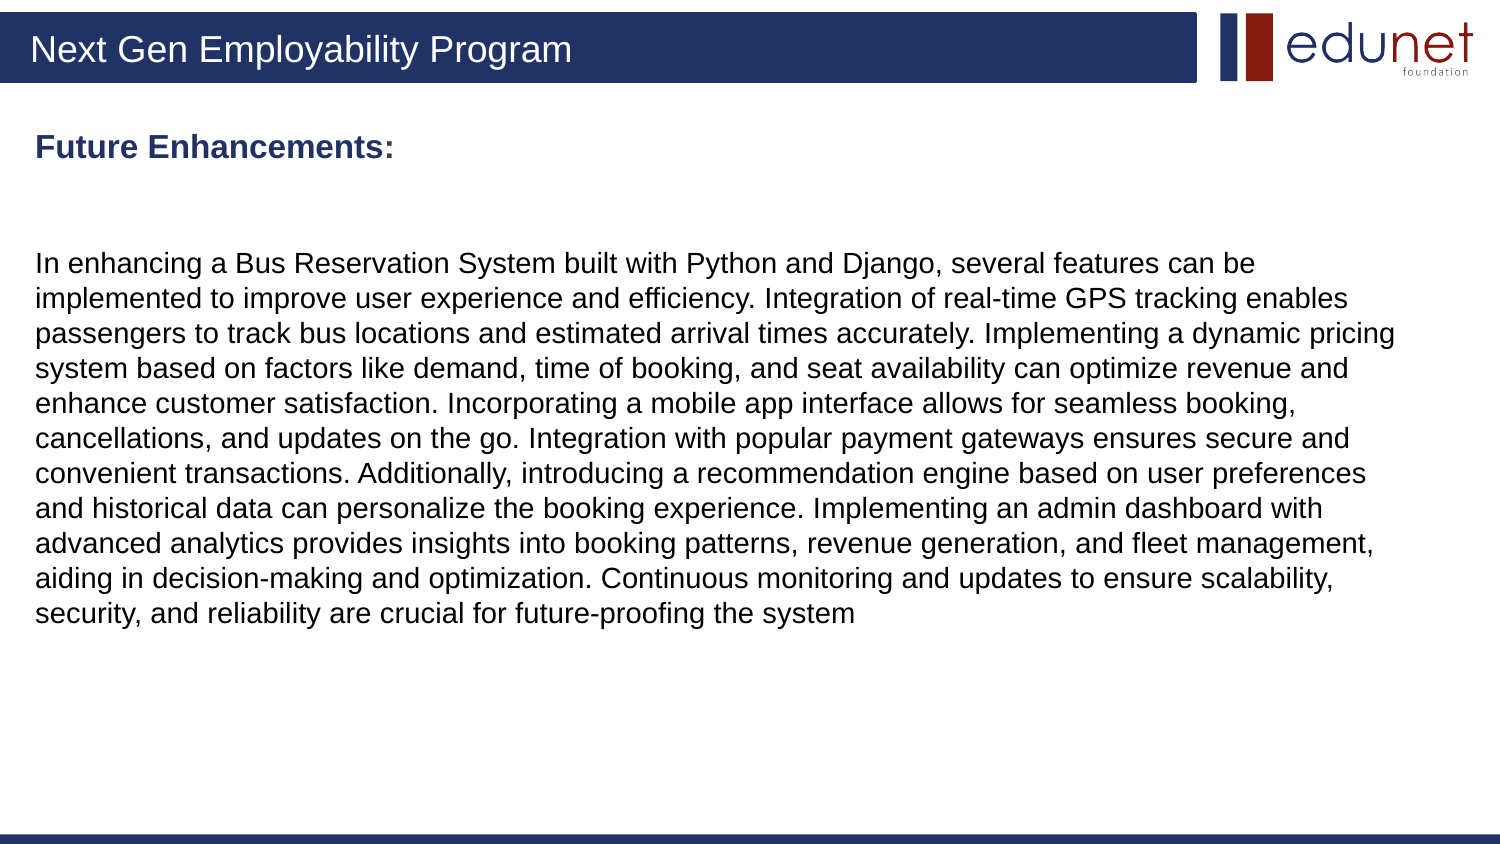

# Future Enhancements: In enhancing a Bus Reservation System built with Python and Django, several features can be implemented to improve user experience and efficiency. Integration of real-time GPS tracking enables passengers to track bus locations and estimated arrival times accurately. Implementing a dynamic pricing system based on factors like demand, time of booking, and seat availability can optimize revenue and enhance customer satisfaction. Incorporating a mobile app interface allows for seamless booking, cancellations, and updates on the go. Integration with popular payment gateways ensures secure and convenient transactions. Additionally, introducing a recommendation engine based on user preferences and historical data can personalize the booking experience. Implementing an admin dashboard with advanced analytics provides insights into booking patterns, revenue generation, and fleet management, aiding in decision-making and optimization. Continuous monitoring and updates to ensure scalability, security, and reliability are crucial for future-proofing the system